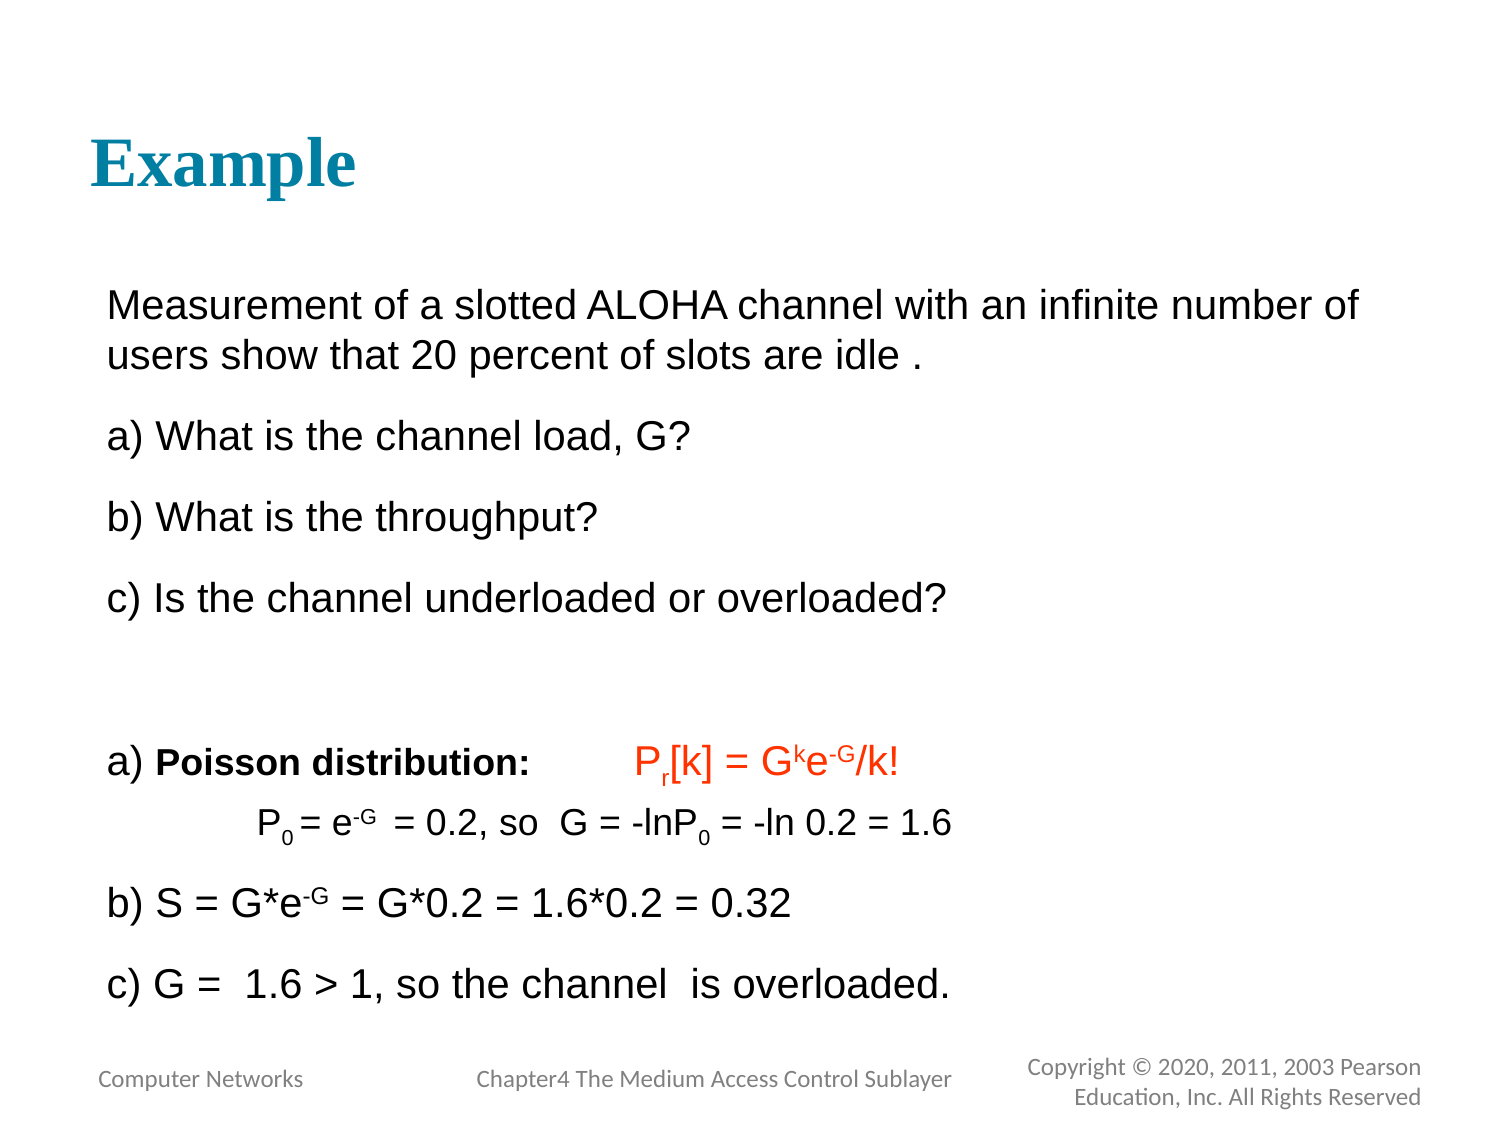

# Example
Measurement of a slotted ALOHA channel with an infinite number of users show that 20 percent of slots are idle .
a) What is the channel load, G?
b) What is the throughput?
c) Is the channel underloaded or overloaded?

a) Poisson distribution:         Pr[k] = Gke-G/k!
P0 = e-G  = 0.2, so  G = -lnP0 = -ln 0.2 = 1.6
b) S = G*e-G = G*0.2 = 1.6*0.2 = 0.32
c) G =  1.6 > 1, so the channel  is overloaded.